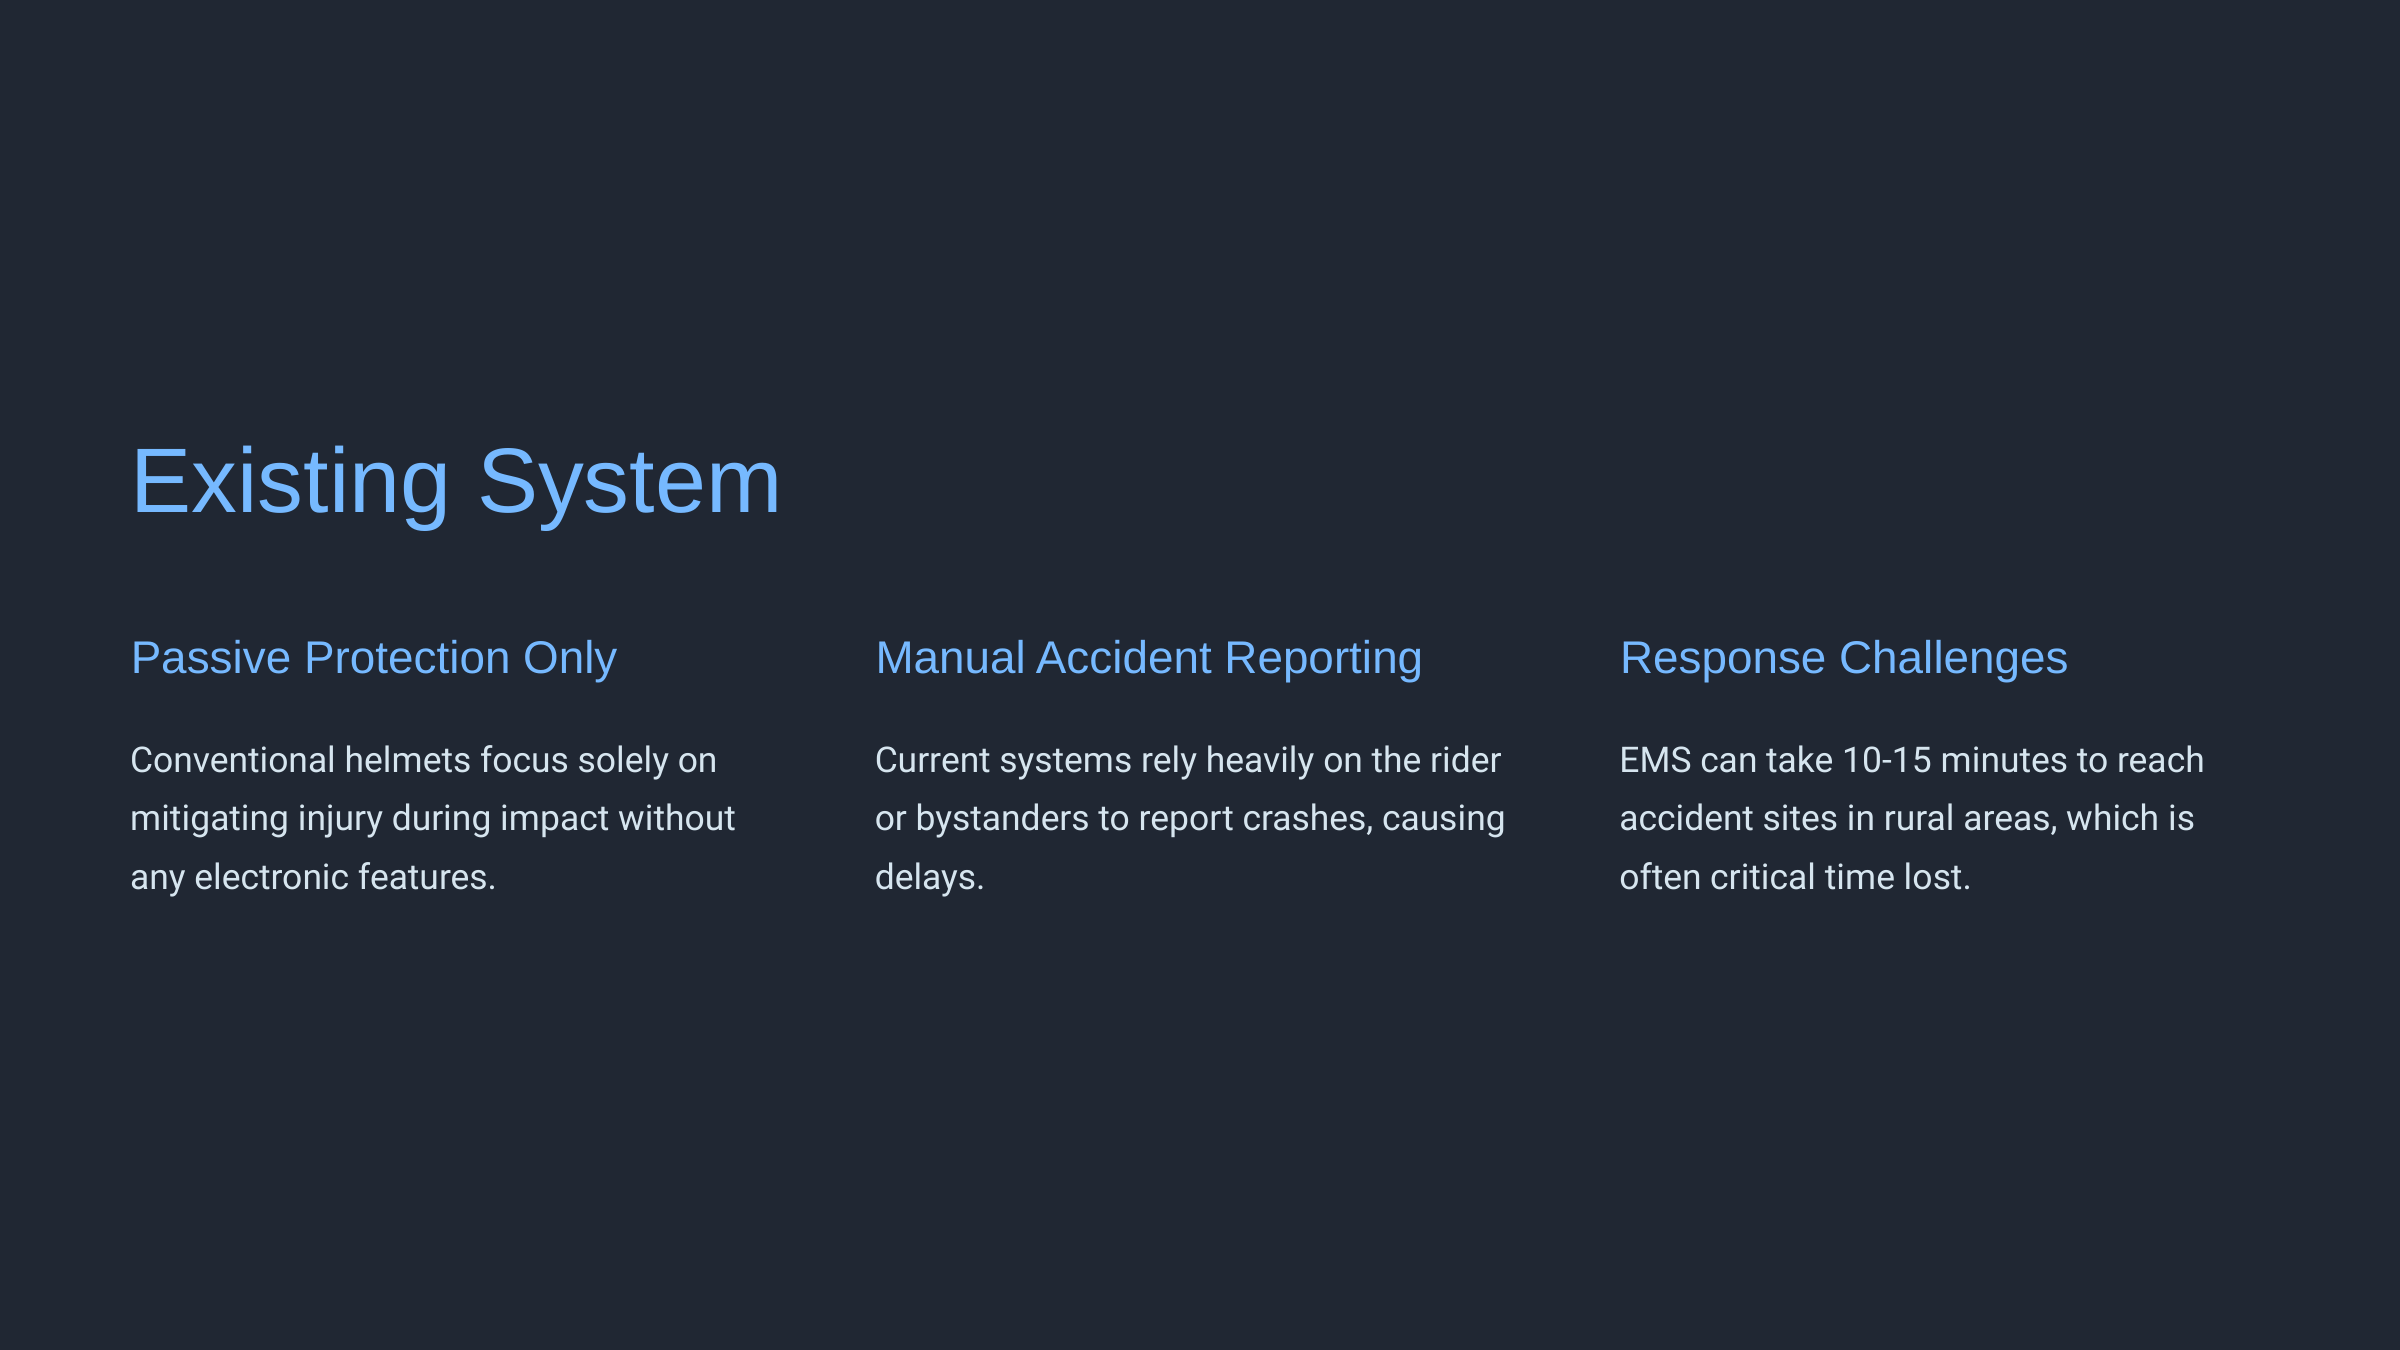

Existing System
Passive Protection Only
Manual Accident Reporting
Response Challenges
Conventional helmets focus solely on mitigating injury during impact without any electronic features.
Current systems rely heavily on the rider or bystanders to report crashes, causing delays.
EMS can take 10-15 minutes to reach accident sites in rural areas, which is often critical time lost.